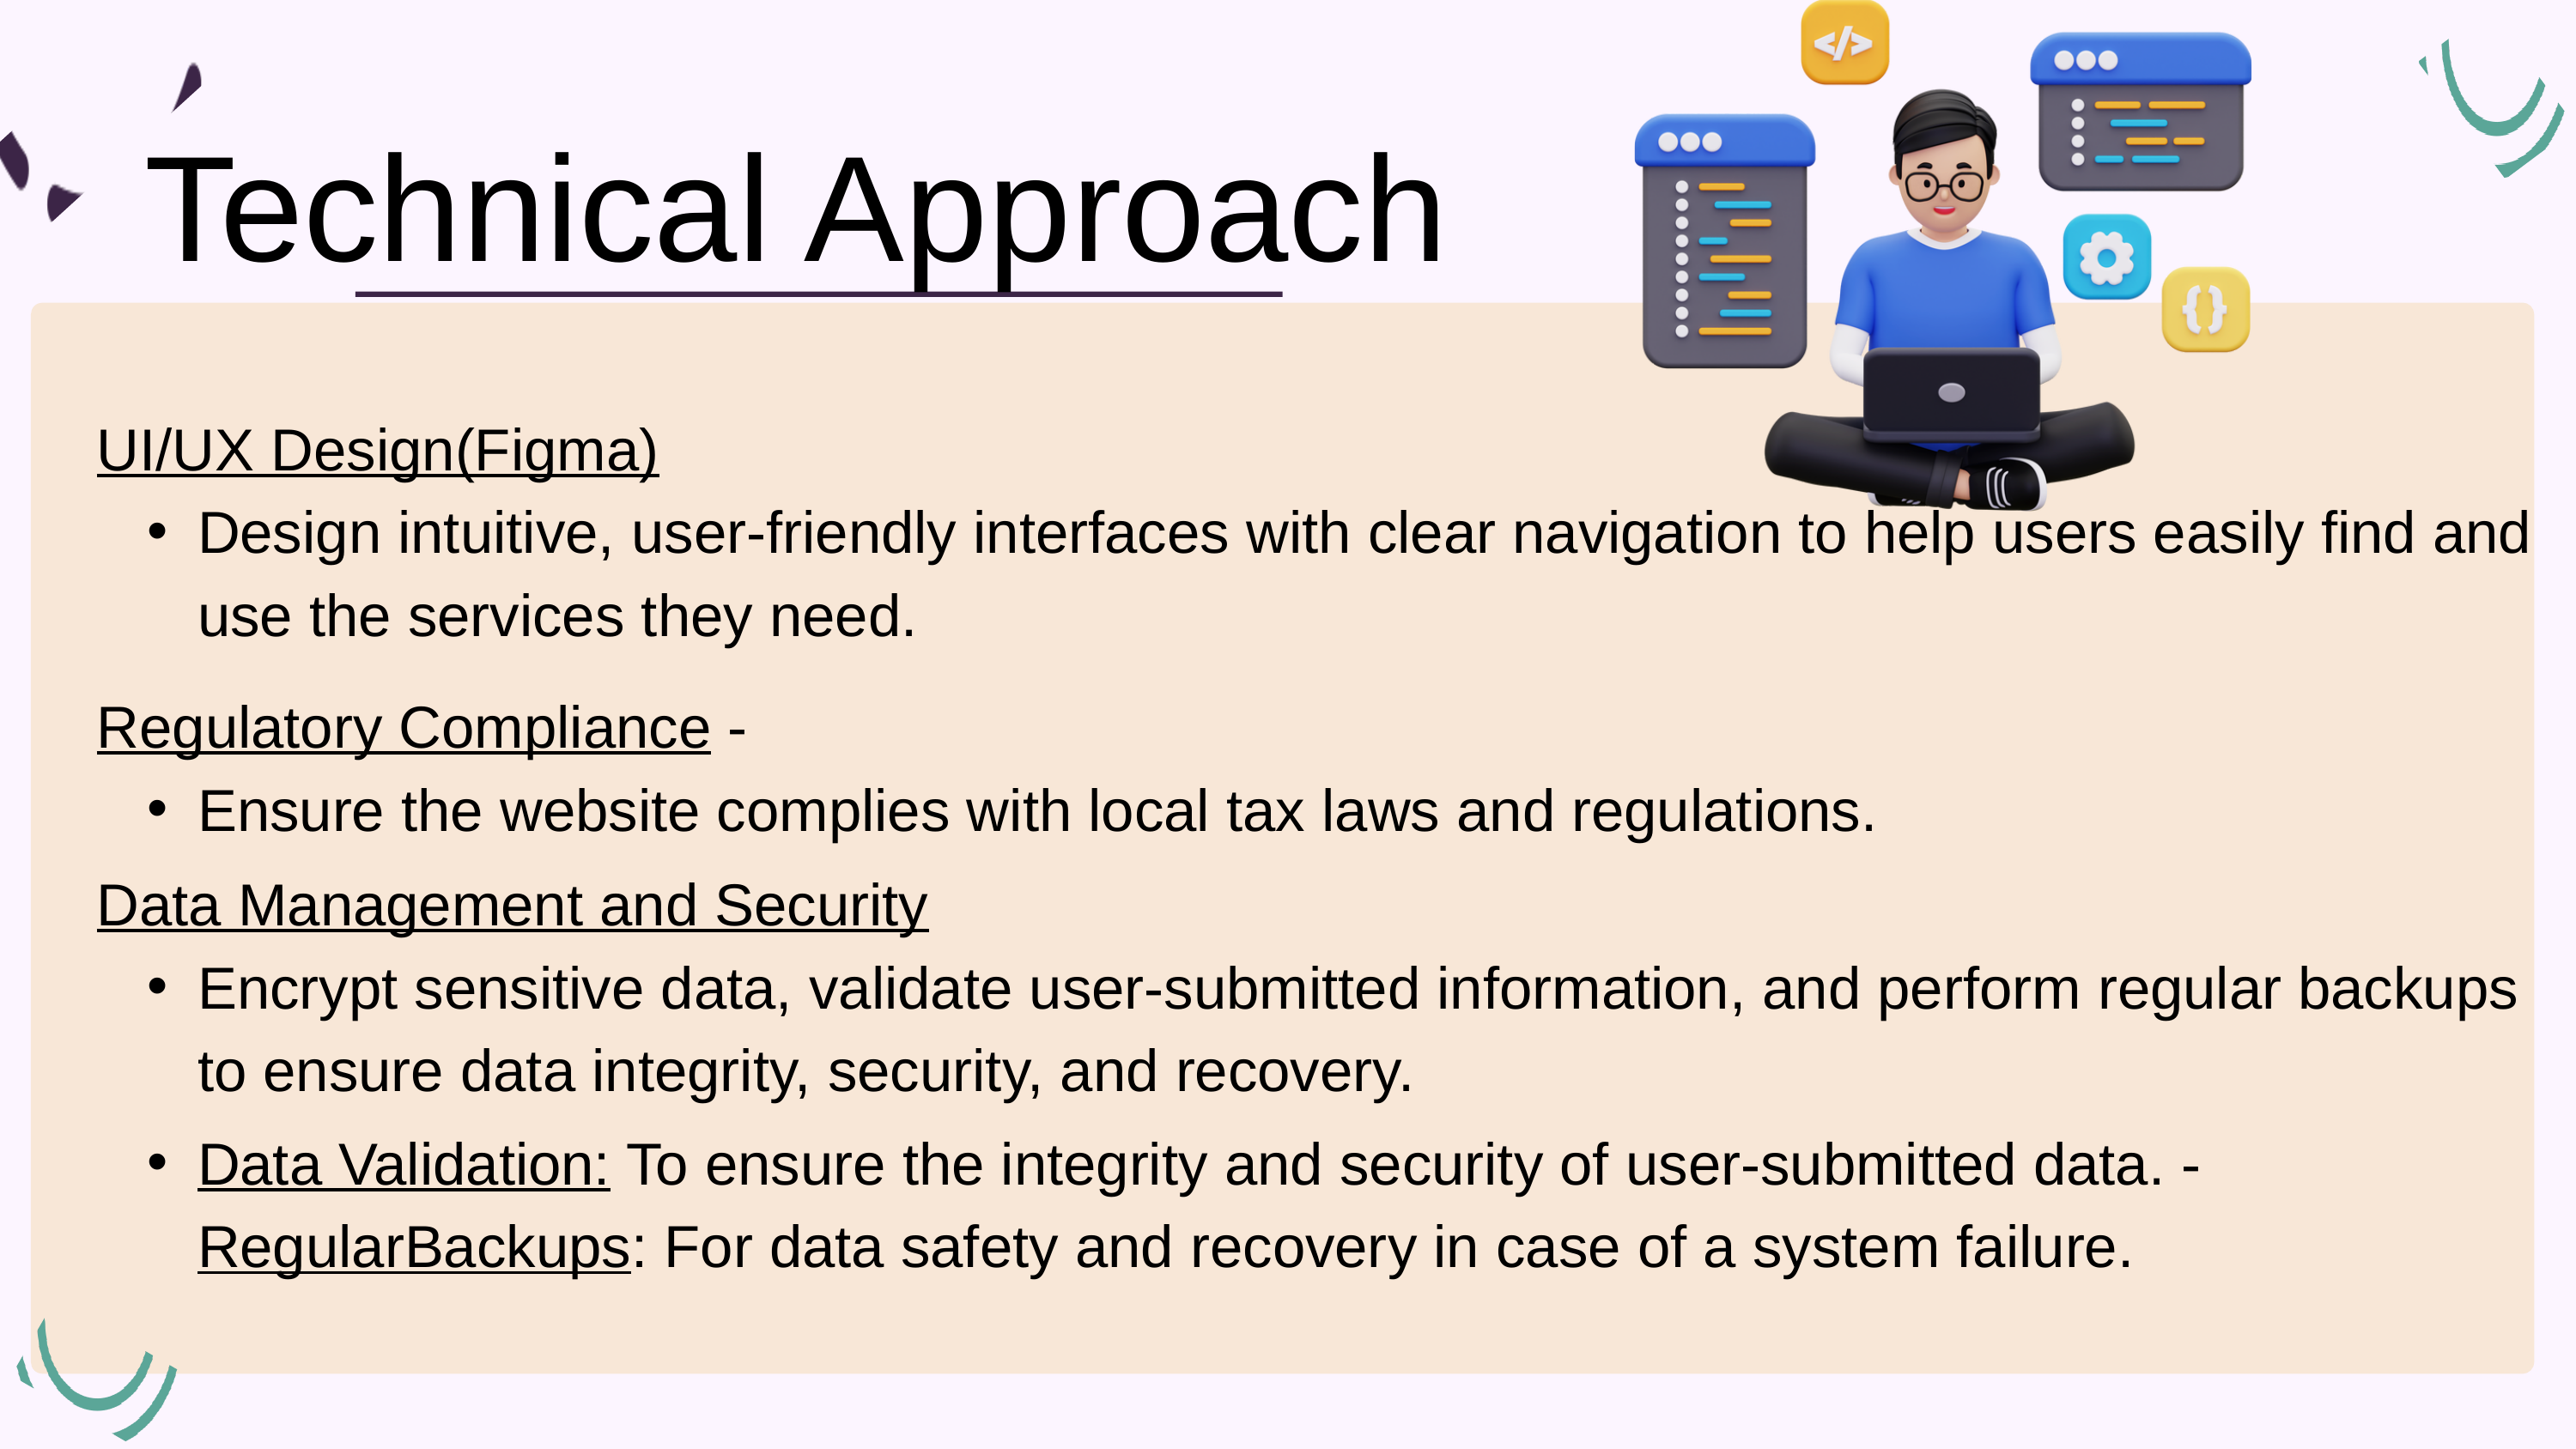

Technical Approach

UI/UX Design(Figma)
Design intuitive, user-friendly interfaces with clear navigation to help users easily find and use the services they need.

Regulatory Compliance -
Ensure the website complies with local tax laws and regulations.
Data Management and Security
Encrypt sensitive data, validate user-submitted information, and perform regular backups to ensure data integrity, security, and recovery.
Data Validation: To ensure the integrity and security of user-submitted data. - RegularBackups: For data safety and recovery in case of a system failure.